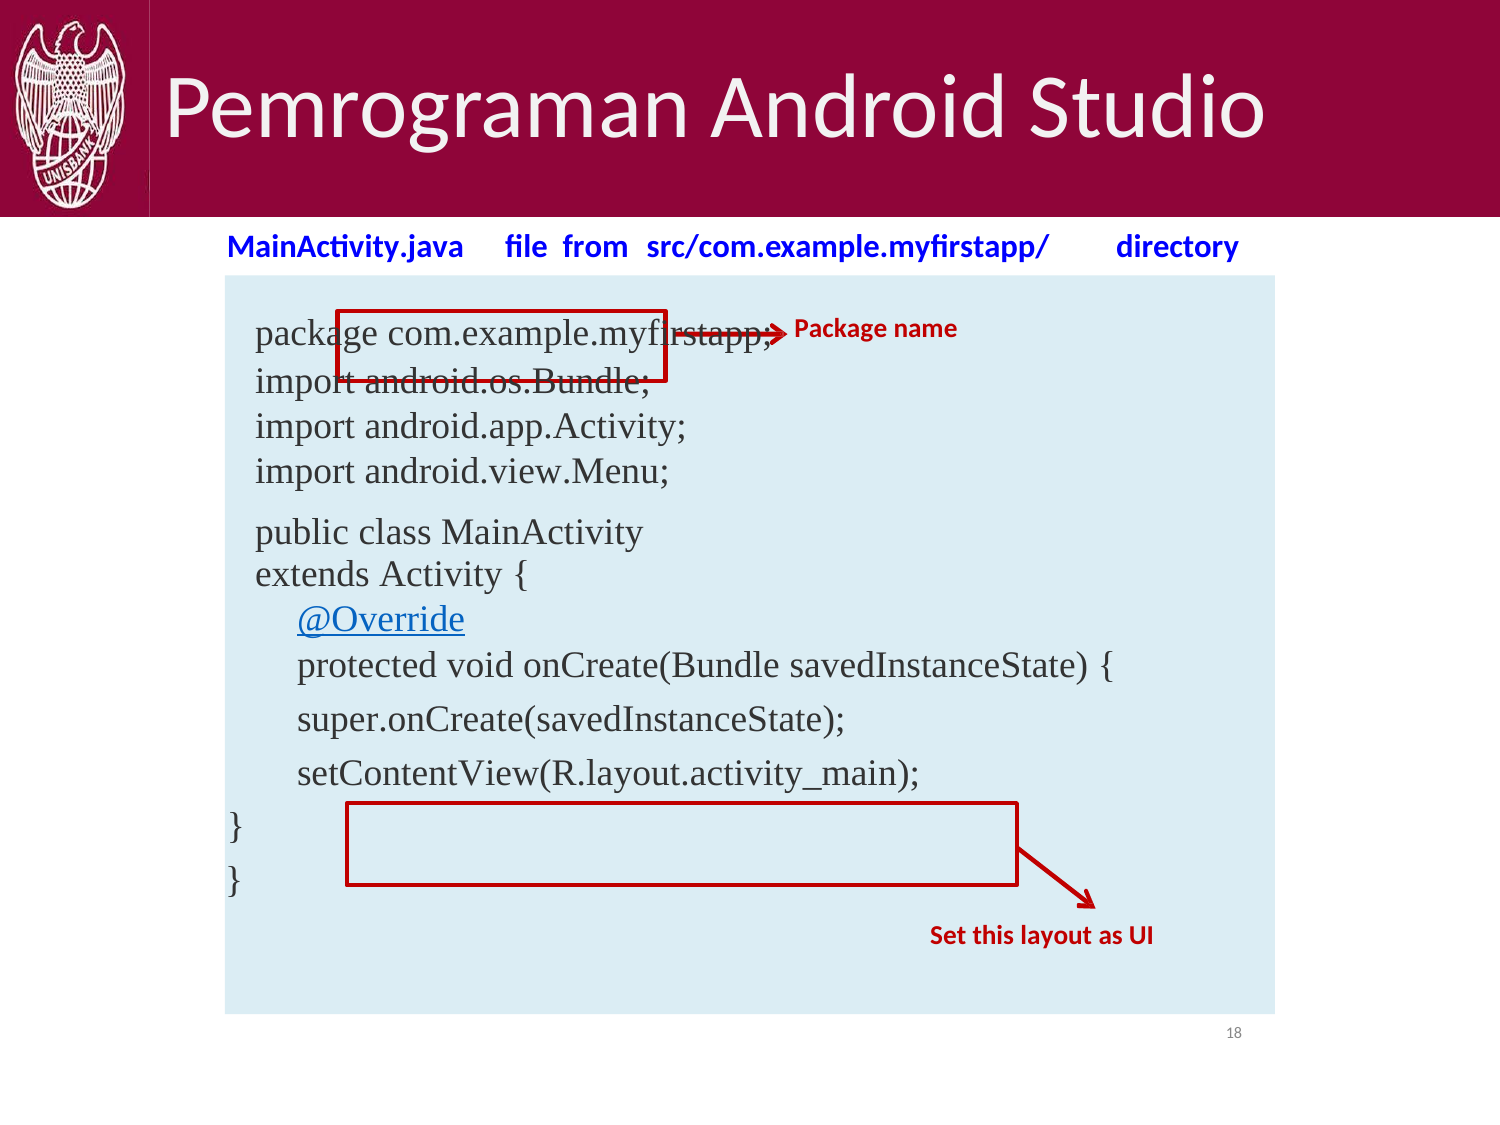

# Pemrograman Android Studio
MainActivity.java
file
from
src/com.example.myfirstapp/
directory

package com.example.myfirstapp;  Package name
import android.os.Bundle; import android.app.Activity; import android.view.Menu;
public class MainActivity extends Activity {
@Override
protected void onCreate(Bundle savedInstanceState) {
super.onCreate(savedInstanceState);
setContentView(R.layout.activity_main);
}
}

Set this layout as UI
18